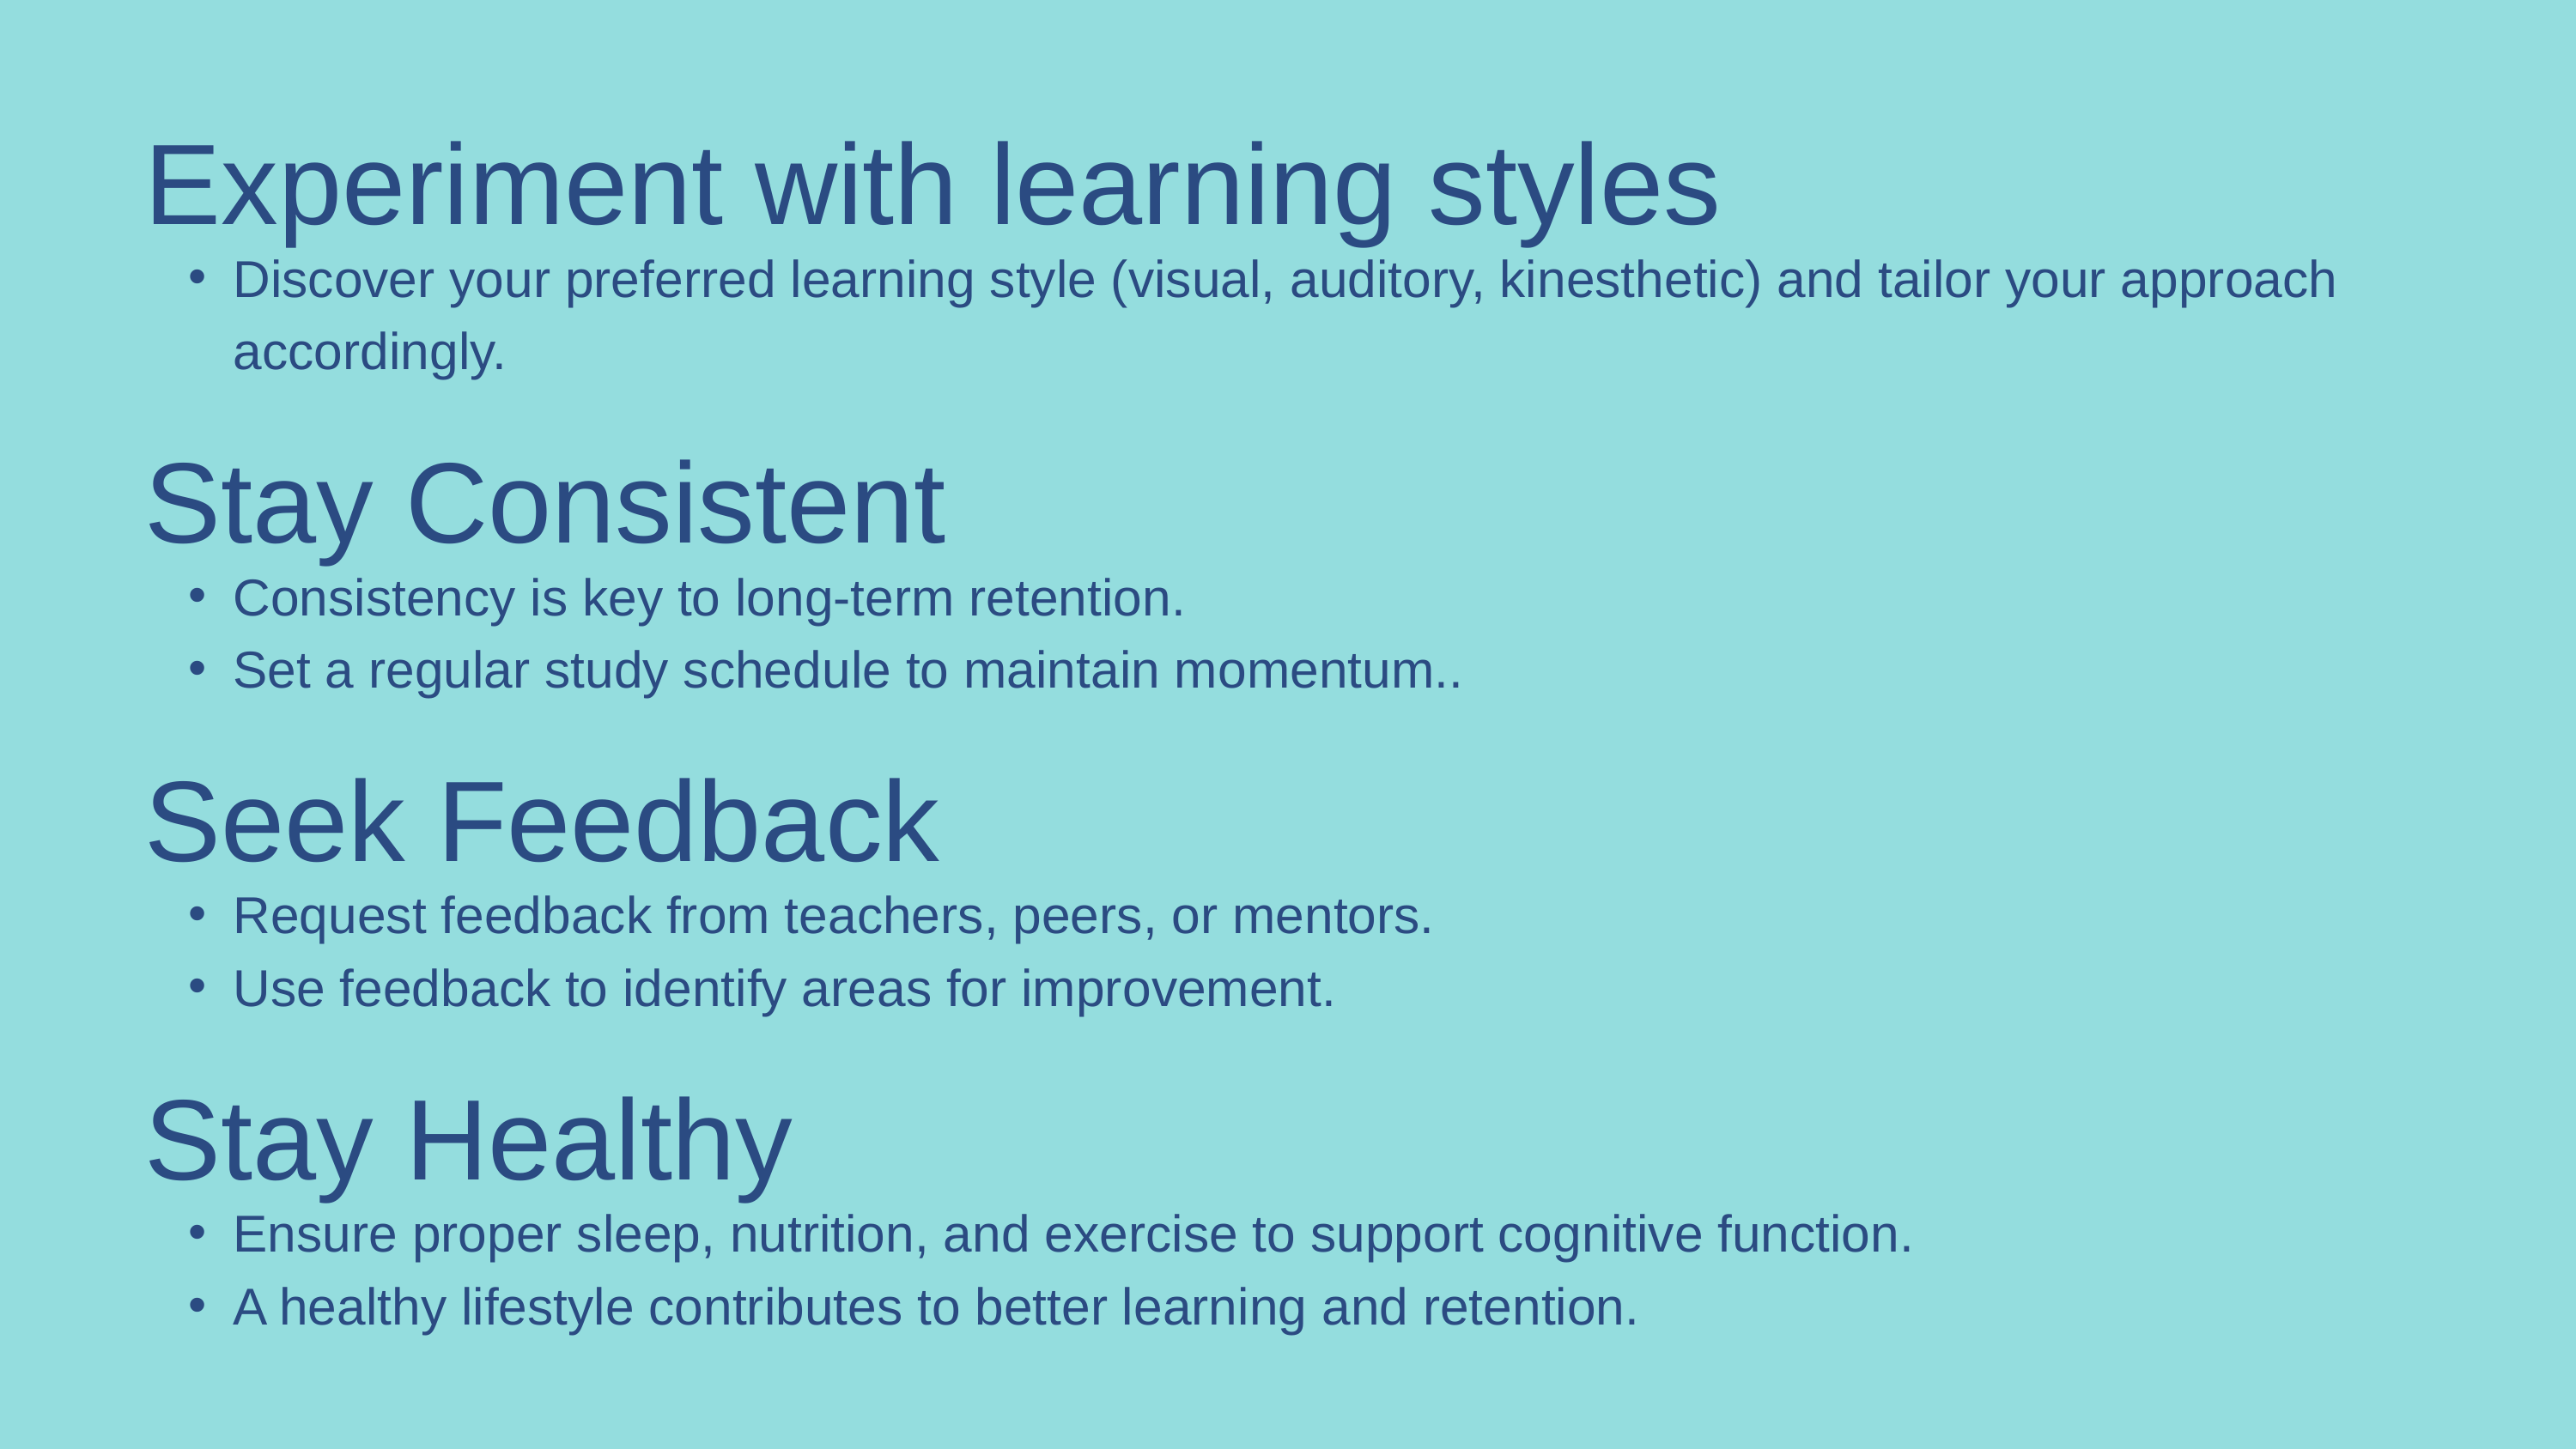

Experiment with learning styles
Discover your preferred learning style (visual, auditory, kinesthetic) and tailor your approach accordingly.
Stay Consistent
Consistency is key to long-term retention.
Set a regular study schedule to maintain momentum..
Seek Feedback
Request feedback from teachers, peers, or mentors.
Use feedback to identify areas for improvement.
Stay Healthy
Ensure proper sleep, nutrition, and exercise to support cognitive function.
A healthy lifestyle contributes to better learning and retention.